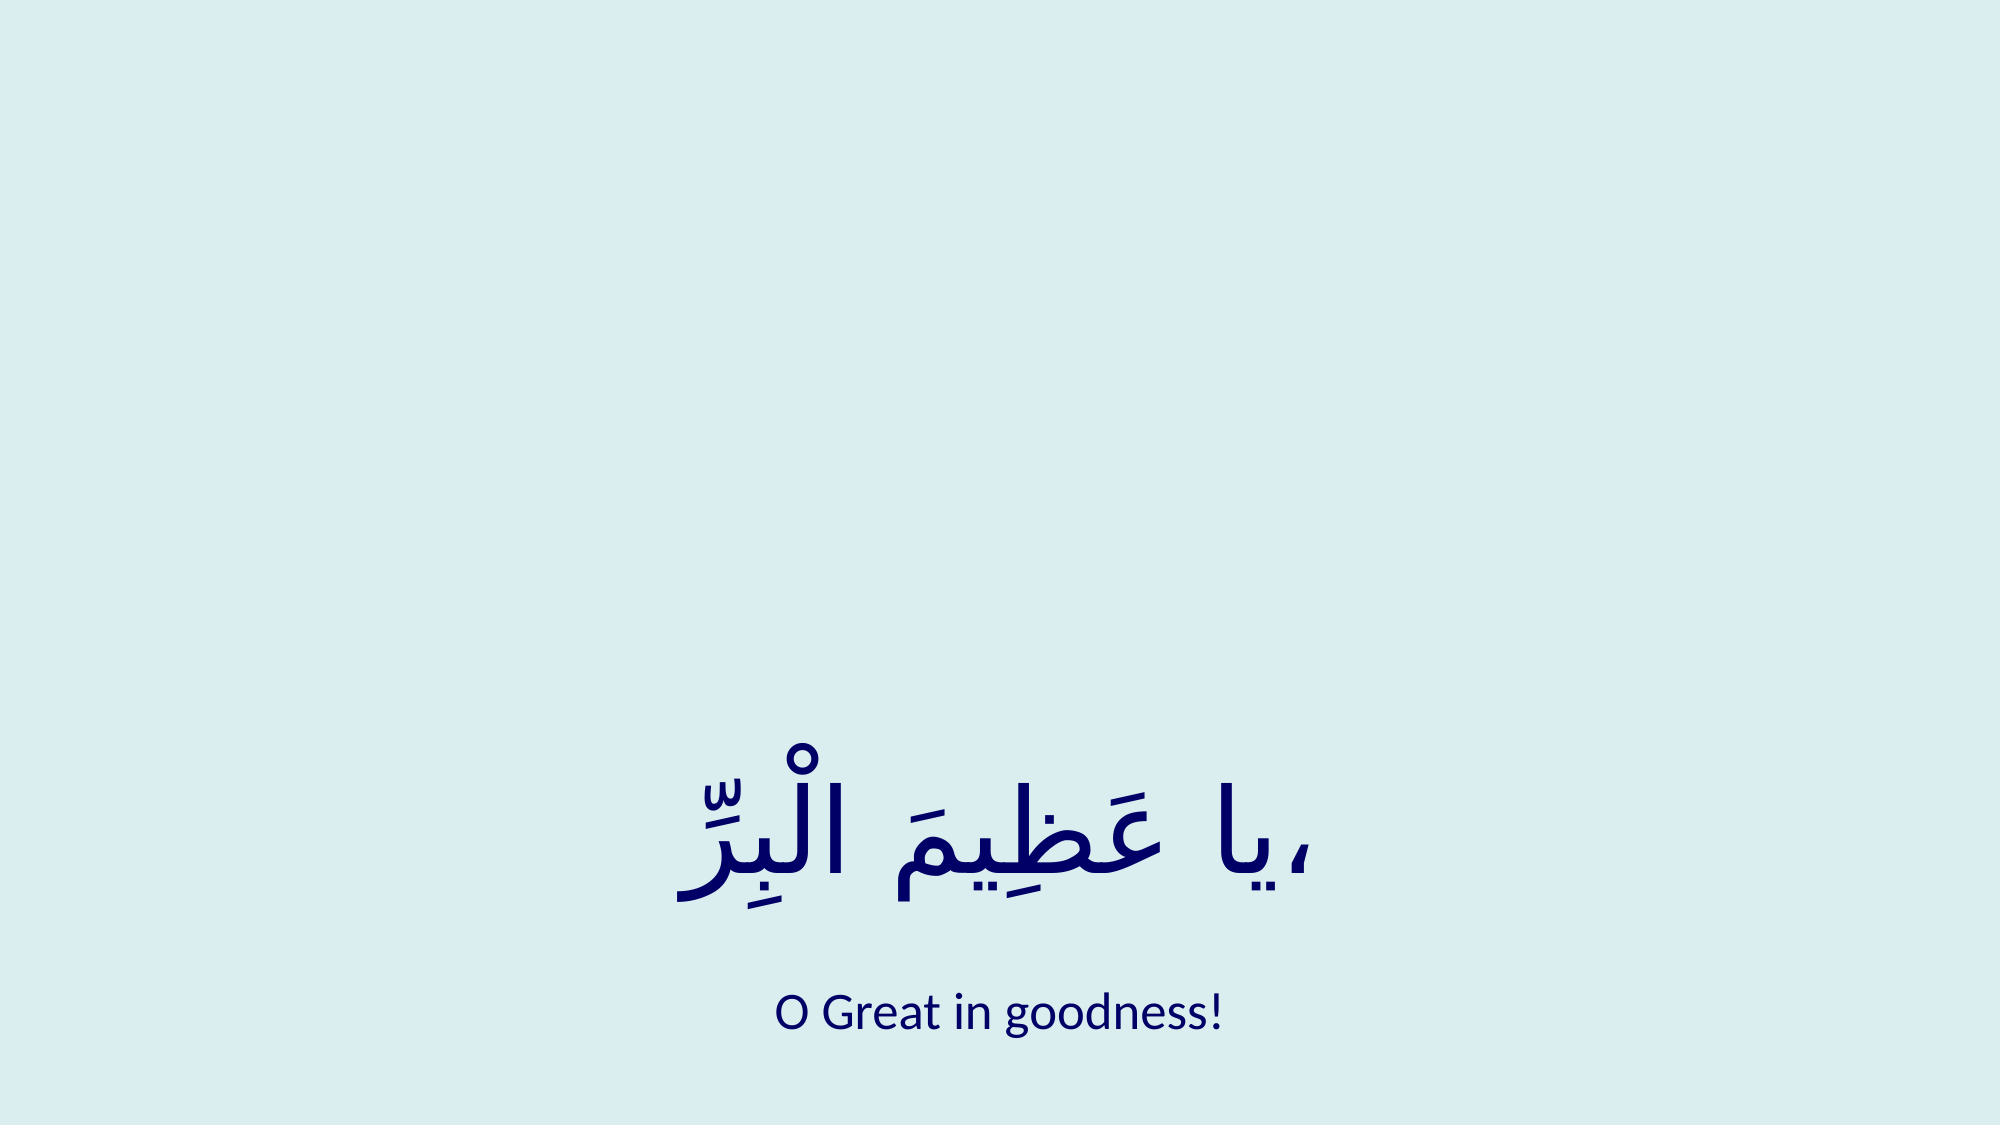

#
يا عَظِيمَ الْبِرِّ،
O Great in goodness!